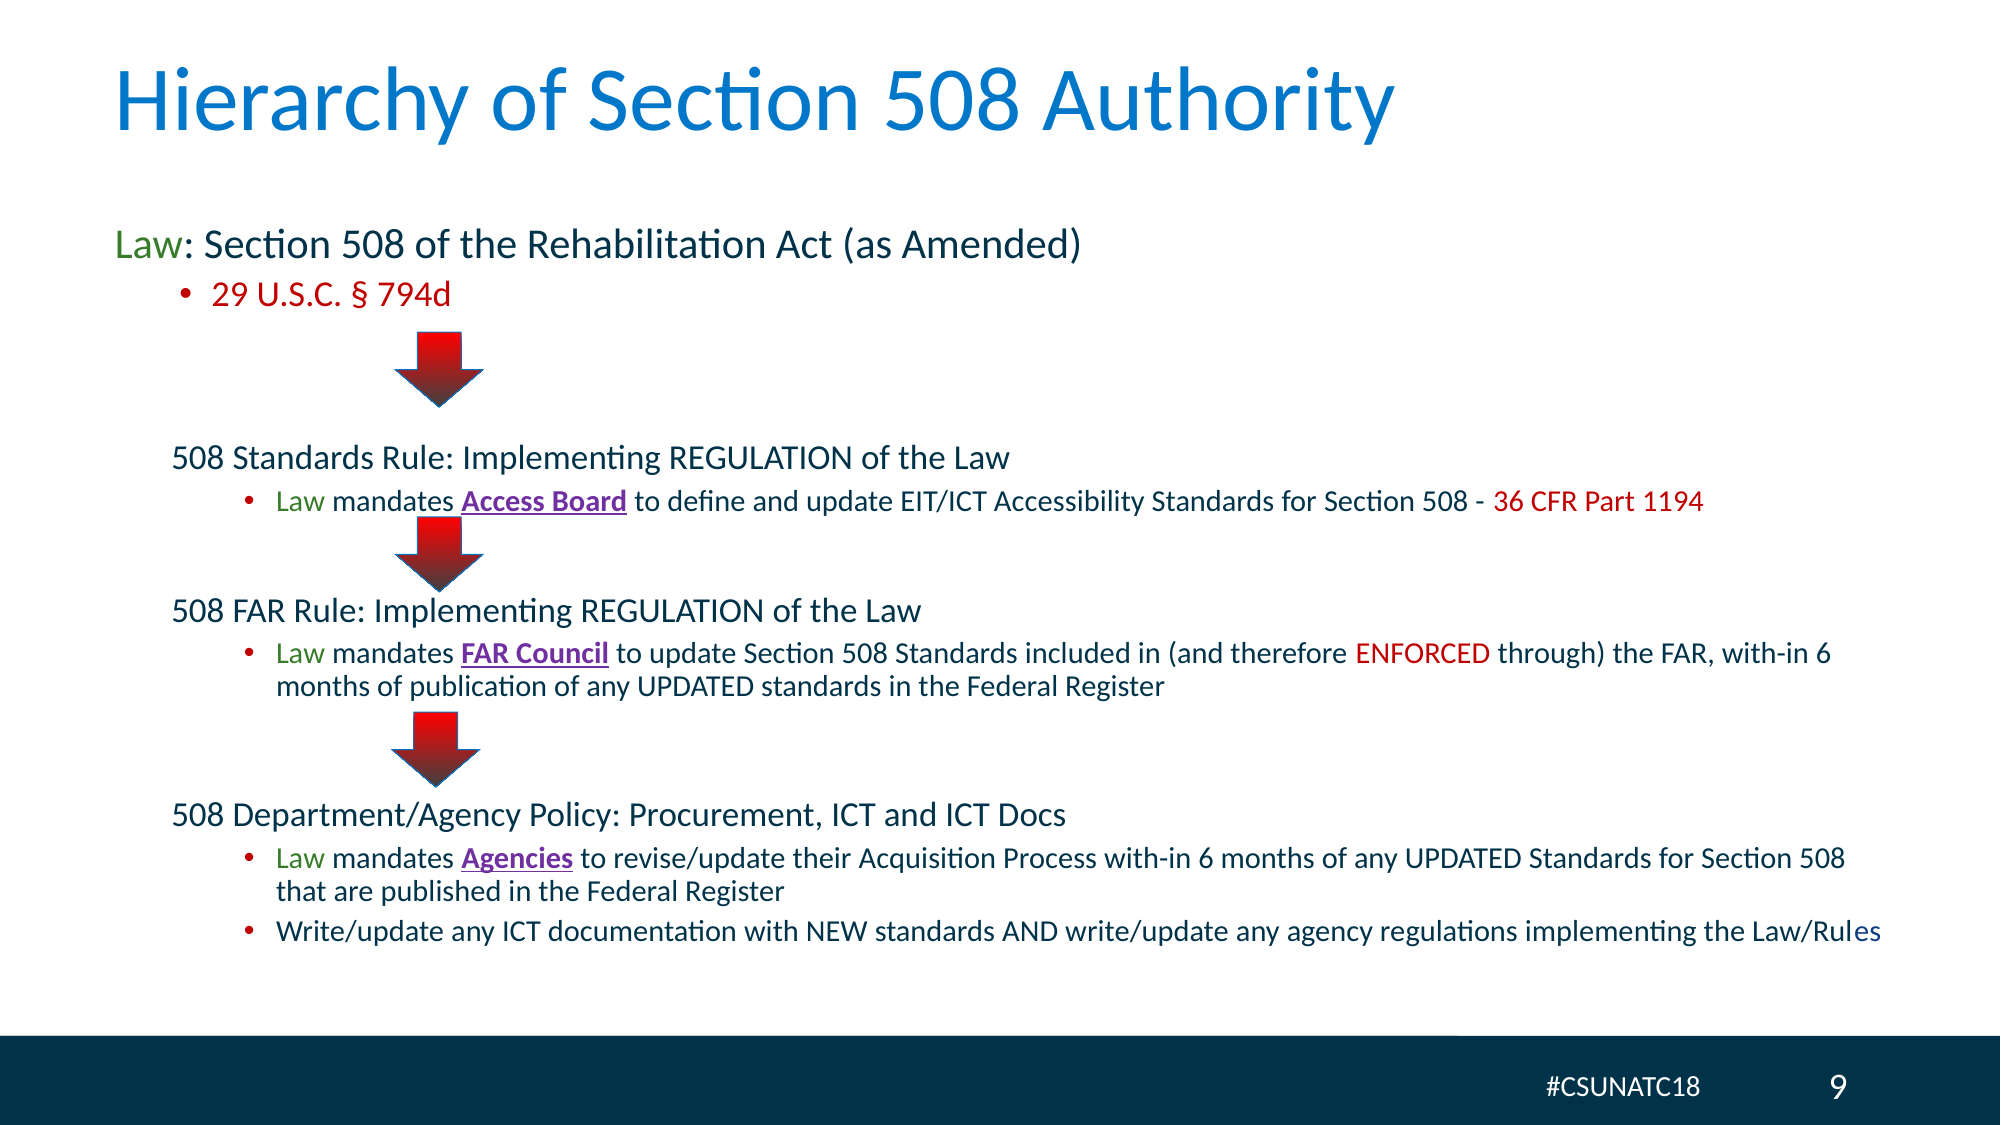

# Hierarchy of Section 508 Authority
Law: Section 508 of the Rehabilitation Act (as Amended)
29 U.S.C. § 794d

508 Standards Rule: Implementing REGULATION of the Law
Law mandates Access Board to define and update EIT/ICT Accessibility Standards for Section 508 - 36 CFR Part 1194

508 FAR Rule: Implementing REGULATION of the Law
Law mandates FAR Council to update Section 508 Standards included in (and therefore ENFORCED through) the FAR, with-in 6 months of publication of any UPDATED standards in the Federal Register

508 Department/Agency Policy: Procurement, ICT and ICT Docs
Law mandates Agencies to revise/update their Acquisition Process with-in 6 months of any UPDATED Standards for Section 508 that are published in the Federal Register
Write/update any ICT documentation with NEW standards AND write/update any agency regulations implementing the Law/Rules

9